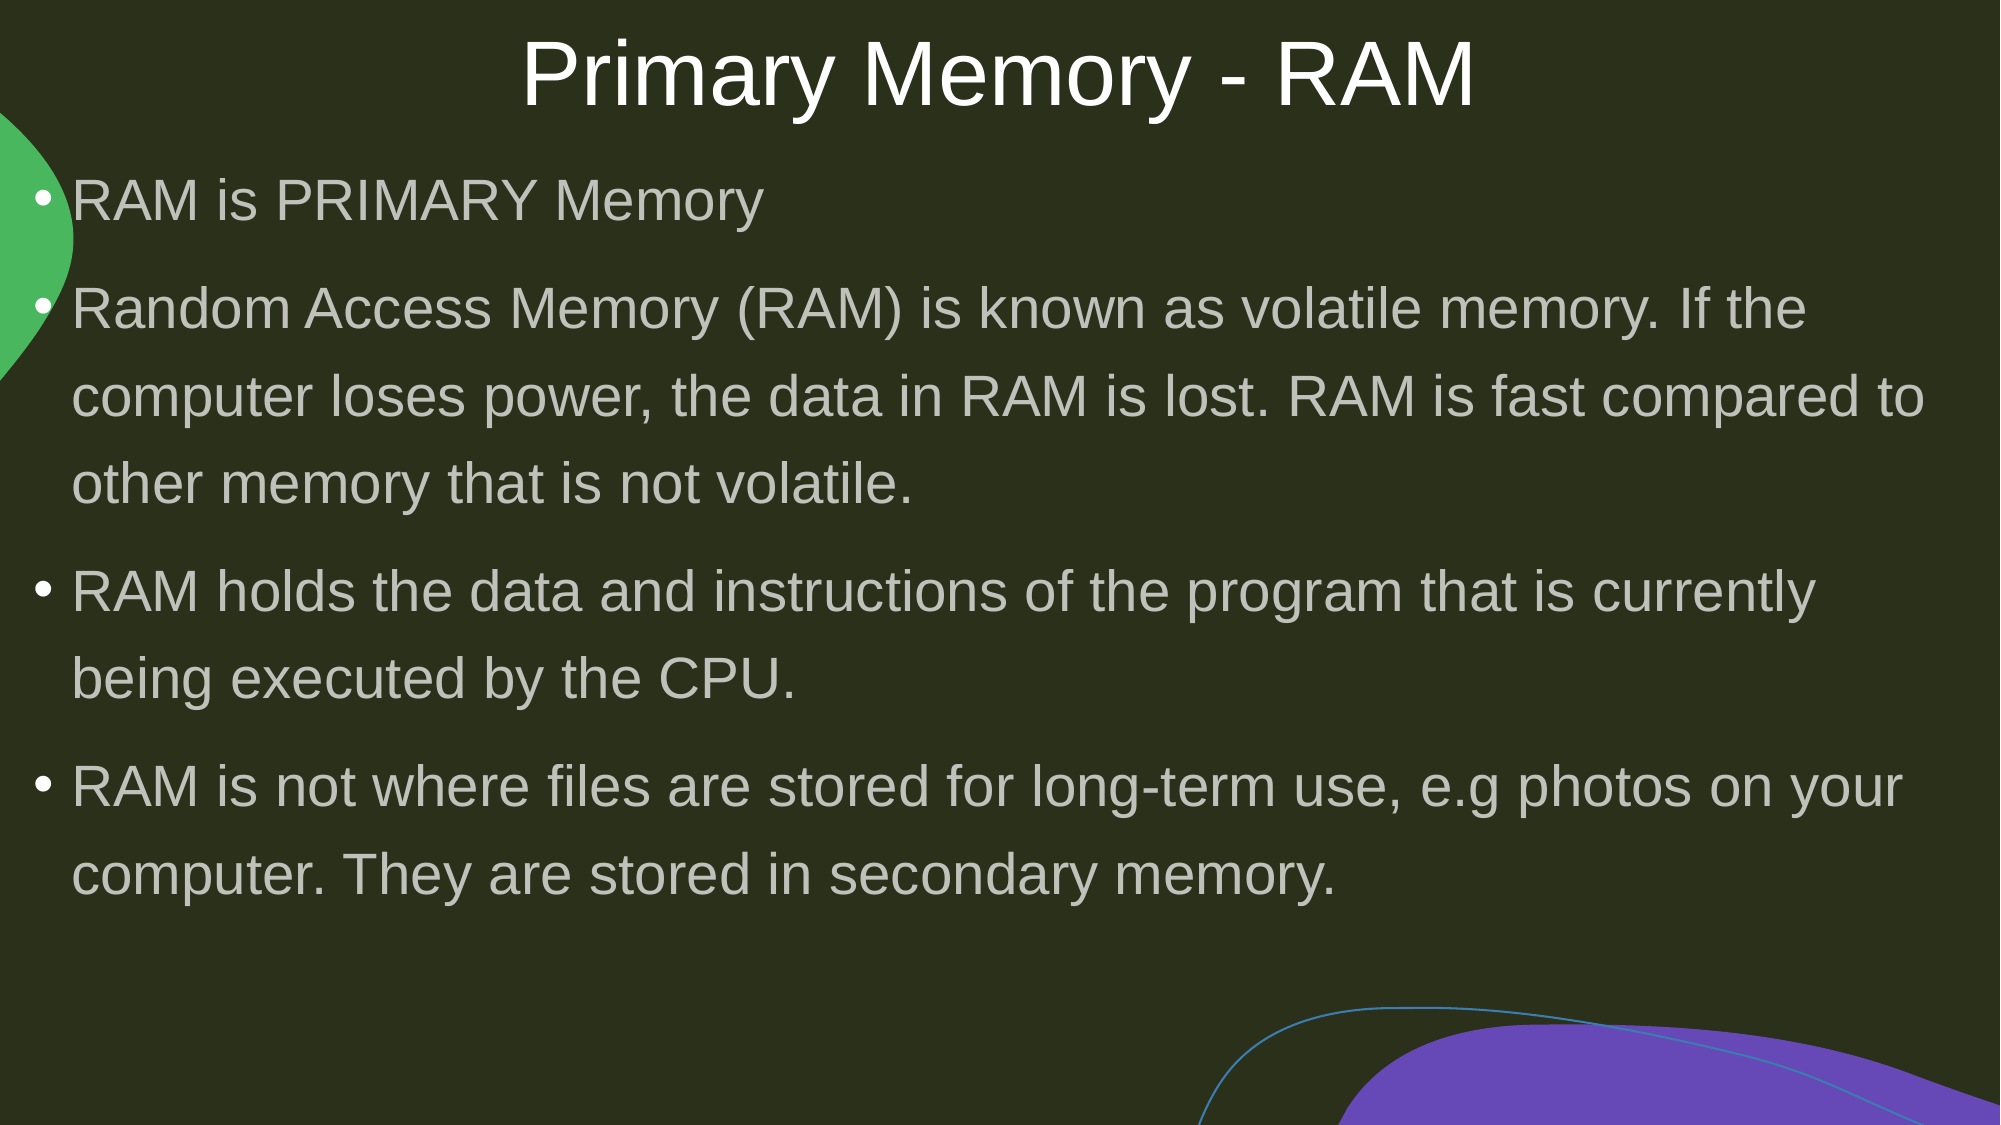

# Primary Memory - RAM
RAM is PRIMARY Memory
Random Access Memory (RAM) is known as volatile memory. If the computer loses power, the data in RAM is lost. RAM is fast compared to other memory that is not volatile.
RAM holds the data and instructions of the program that is currently being executed by the CPU.
RAM is not where files are stored for long-term use, e.g photos on your computer. They are stored in secondary memory.